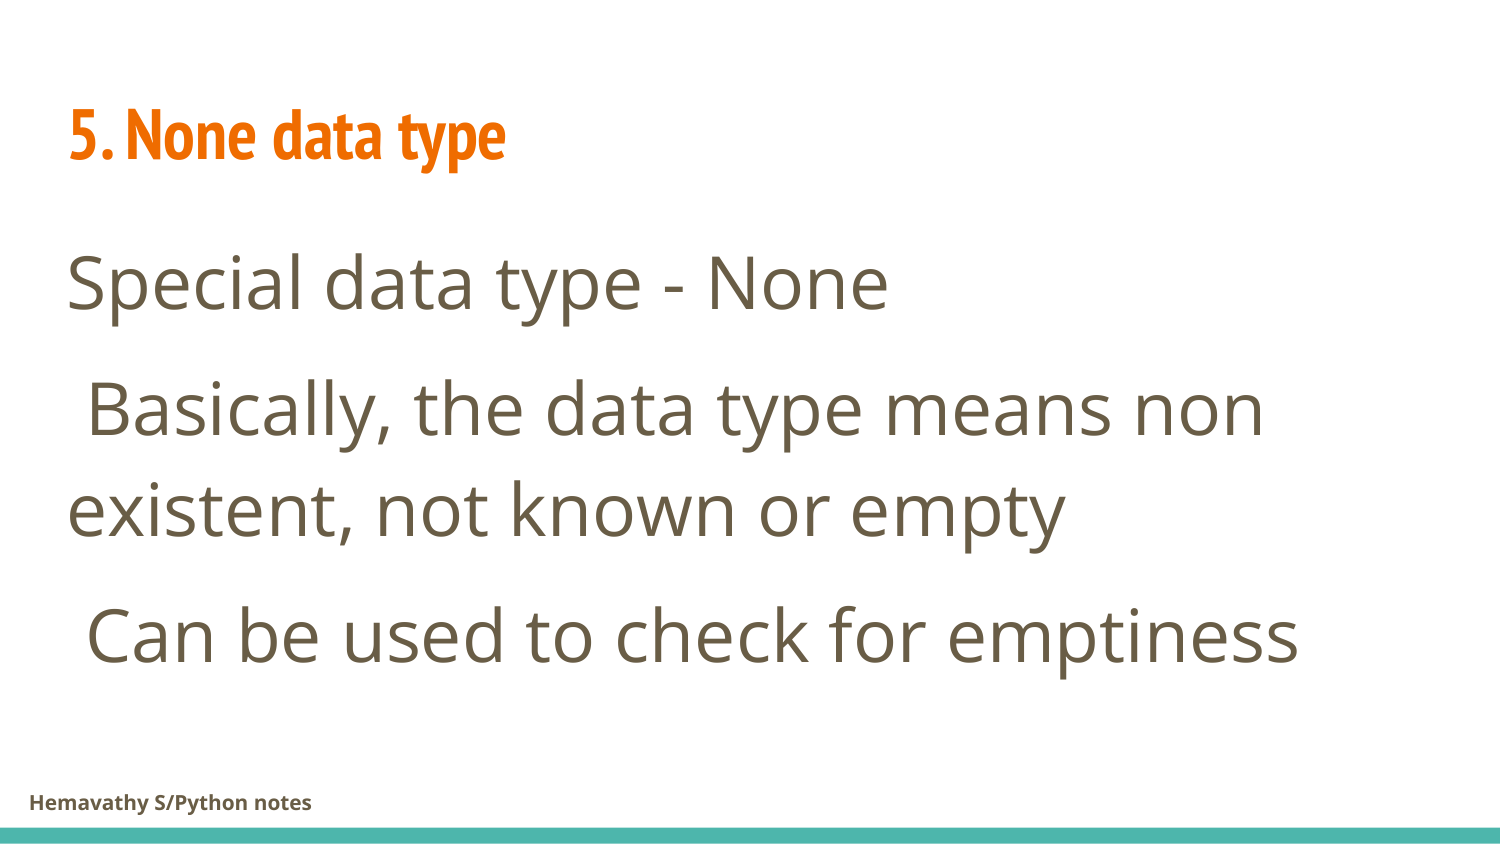

# 5. None data type
Special data type - None
 Basically, the data type means non existent, not known or empty
 Can be used to check for emptiness